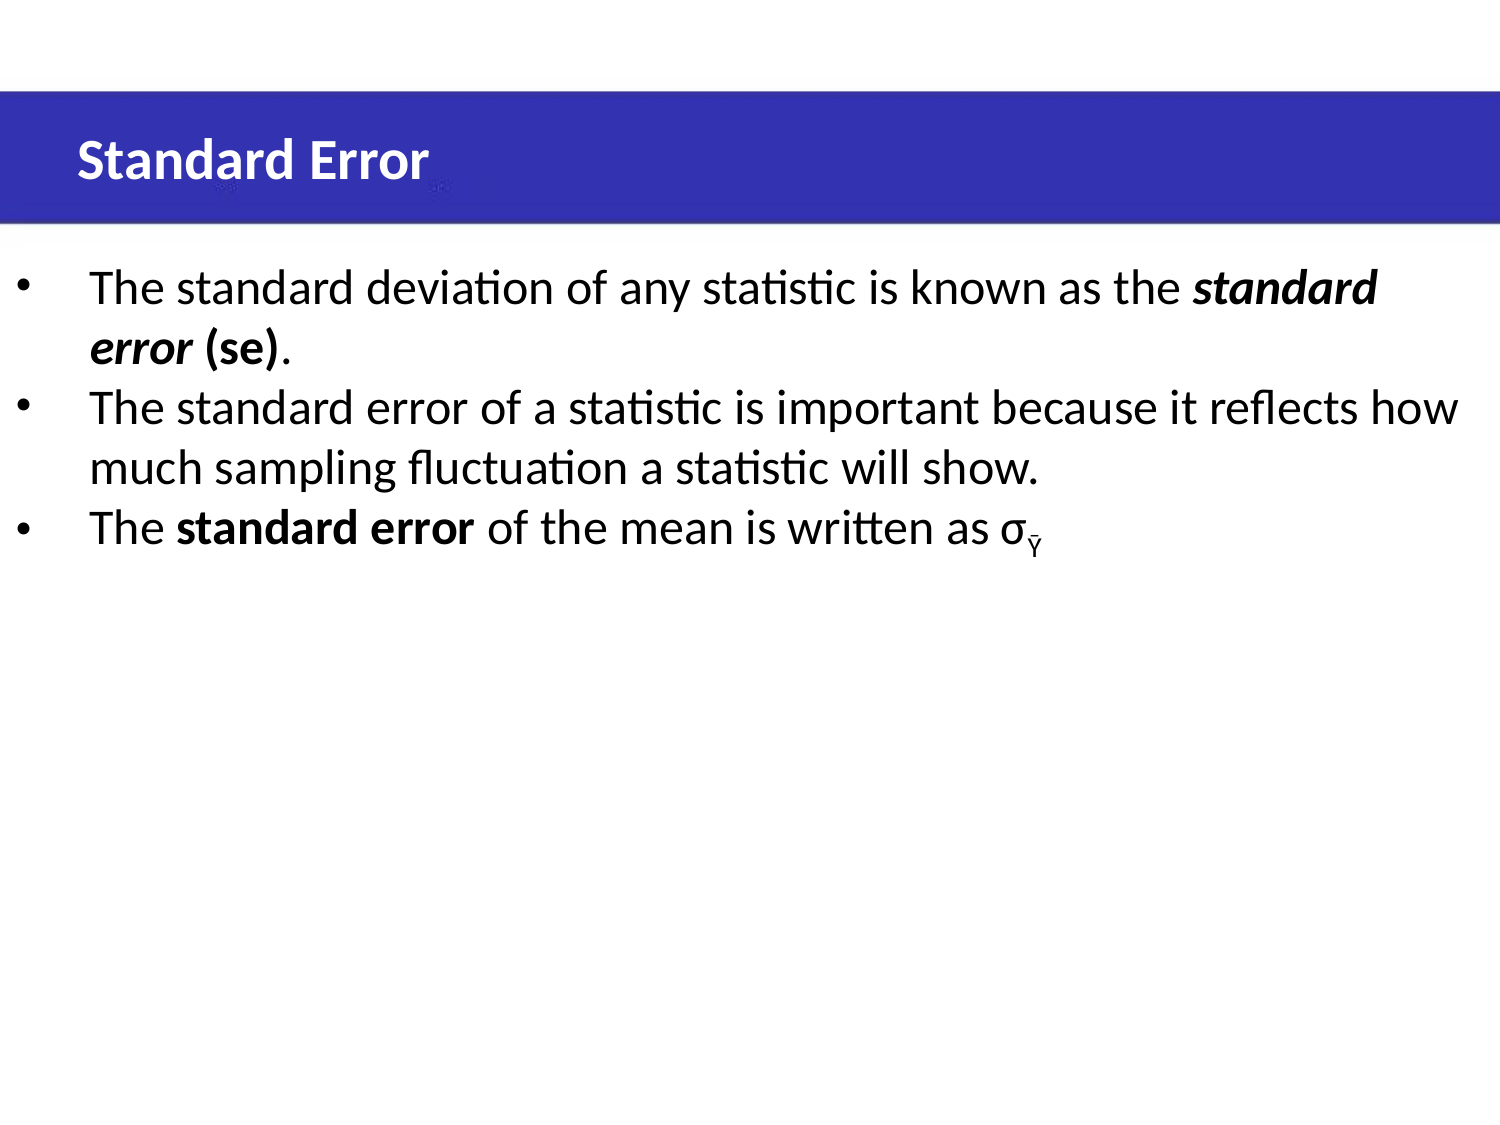

# Standard Error
The standard deviation of any statistic is known as the standard error (se).
The standard error of a statistic is important because it reflects how much sampling fluctuation a statistic will show.
The standard error of the mean is written as σȲ